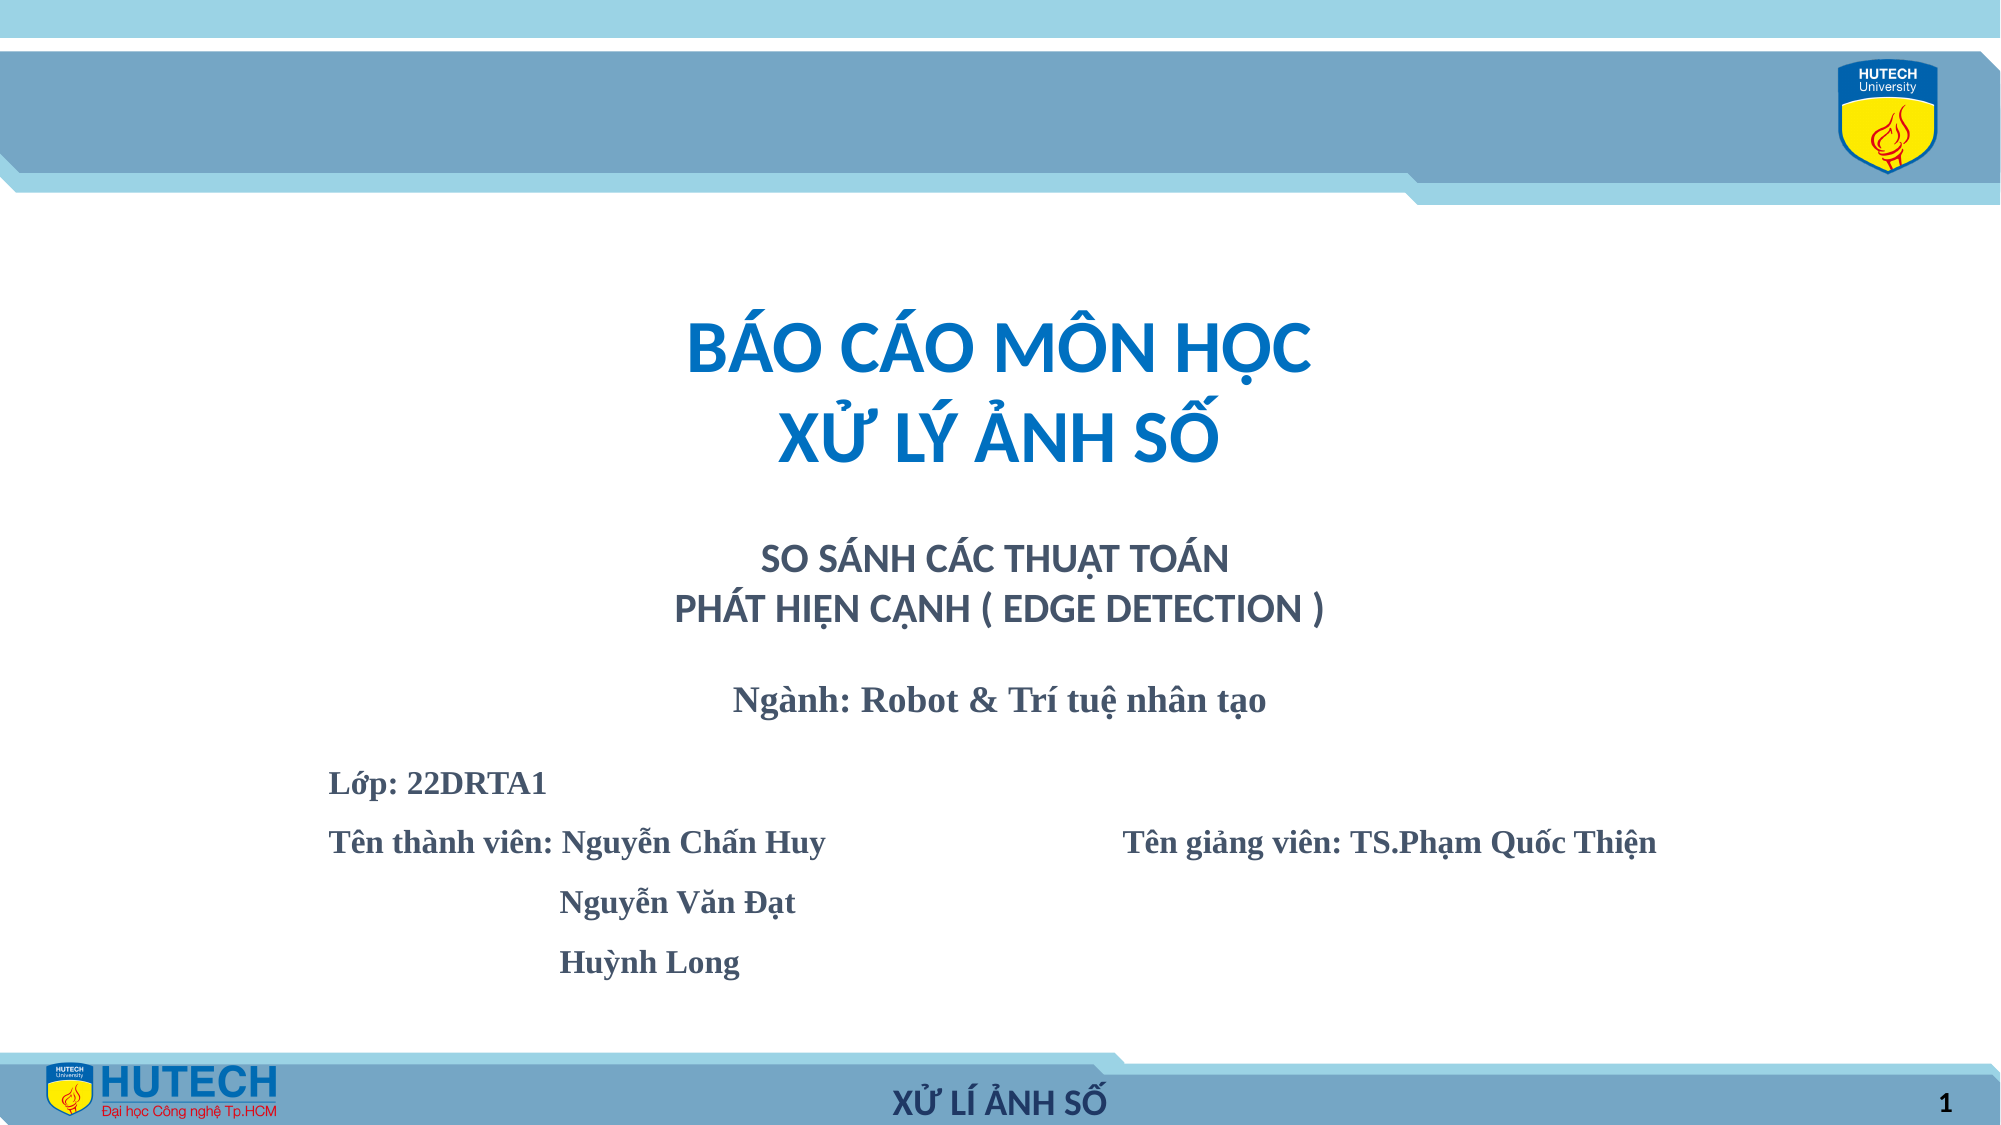

BÁO CÁO MÔN HỌC
XỬ LÝ ẢNH SỐ
SO SÁNH CÁC THUẬT TOÁN
PHÁT HIỆN CẠNH ( EDGE DETECTION )
Ngành: Robot & Trí tuệ nhân tạo
Lớp: 22DRTA1
Tên thành viên: Nguyễn Chấn Huy                                    Tên giảng viên: TS.Phạm Quốc Thiện
                            Nguyễn Văn Đạt
                            Huỳnh Long

1